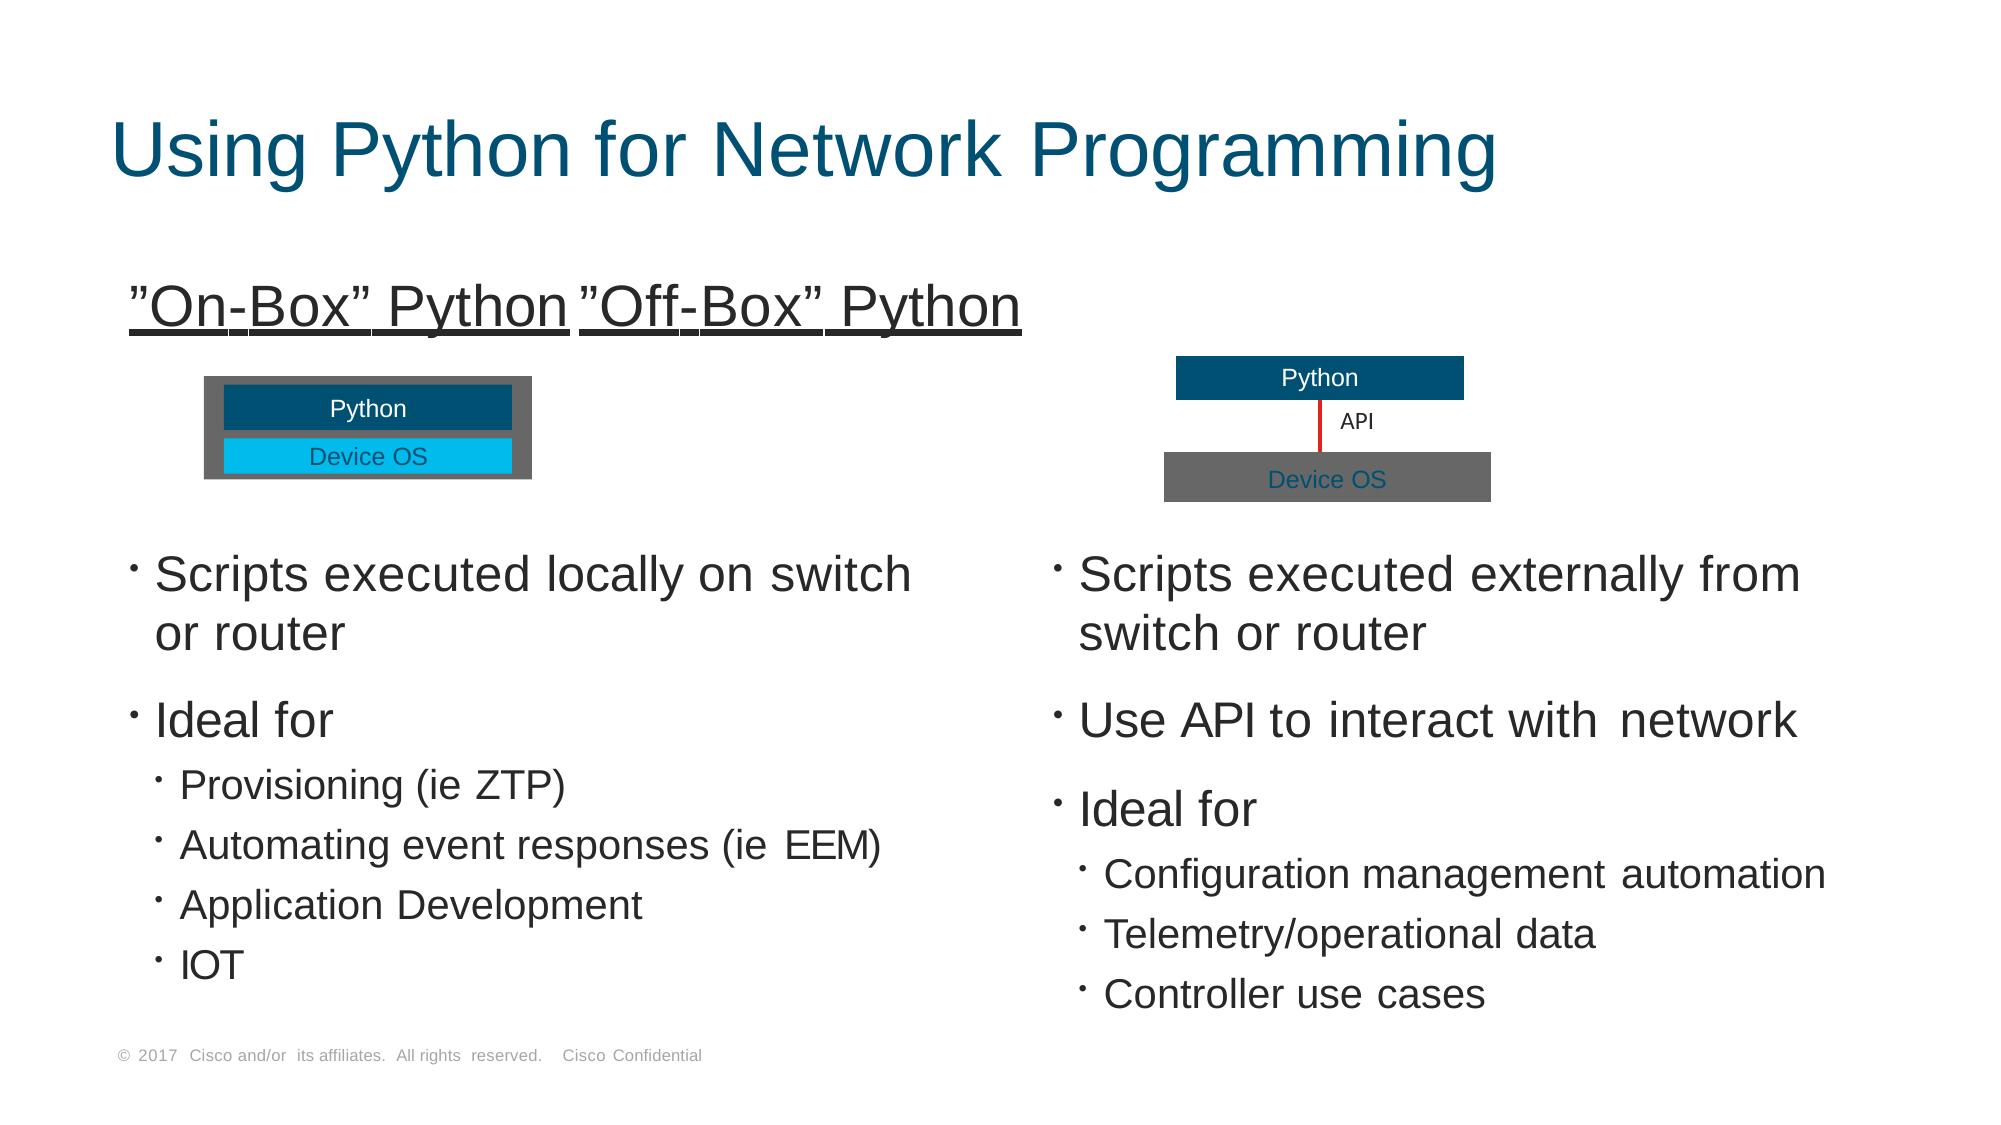

# Using Python for Network Programming
”On-Box” Python	”Off-Box” Python
Python
Device OS
|  | Python |  |  |
| --- | --- | --- | --- |
|  |  | API |  |
| Device OS |  |  |  |

Scripts executed locally on switch
or router
Ideal for
Provisioning (ie ZTP)
Automating event responses (ie EEM)
Application Development
IOT
Scripts executed externally from
switch or router
Use API to interact with network
Ideal for
Configuration management automation
Telemetry/operational data
Controller use cases
© 2017  Cisco and/or  its affiliates.  All rights  reserved.    Cisco Confidential